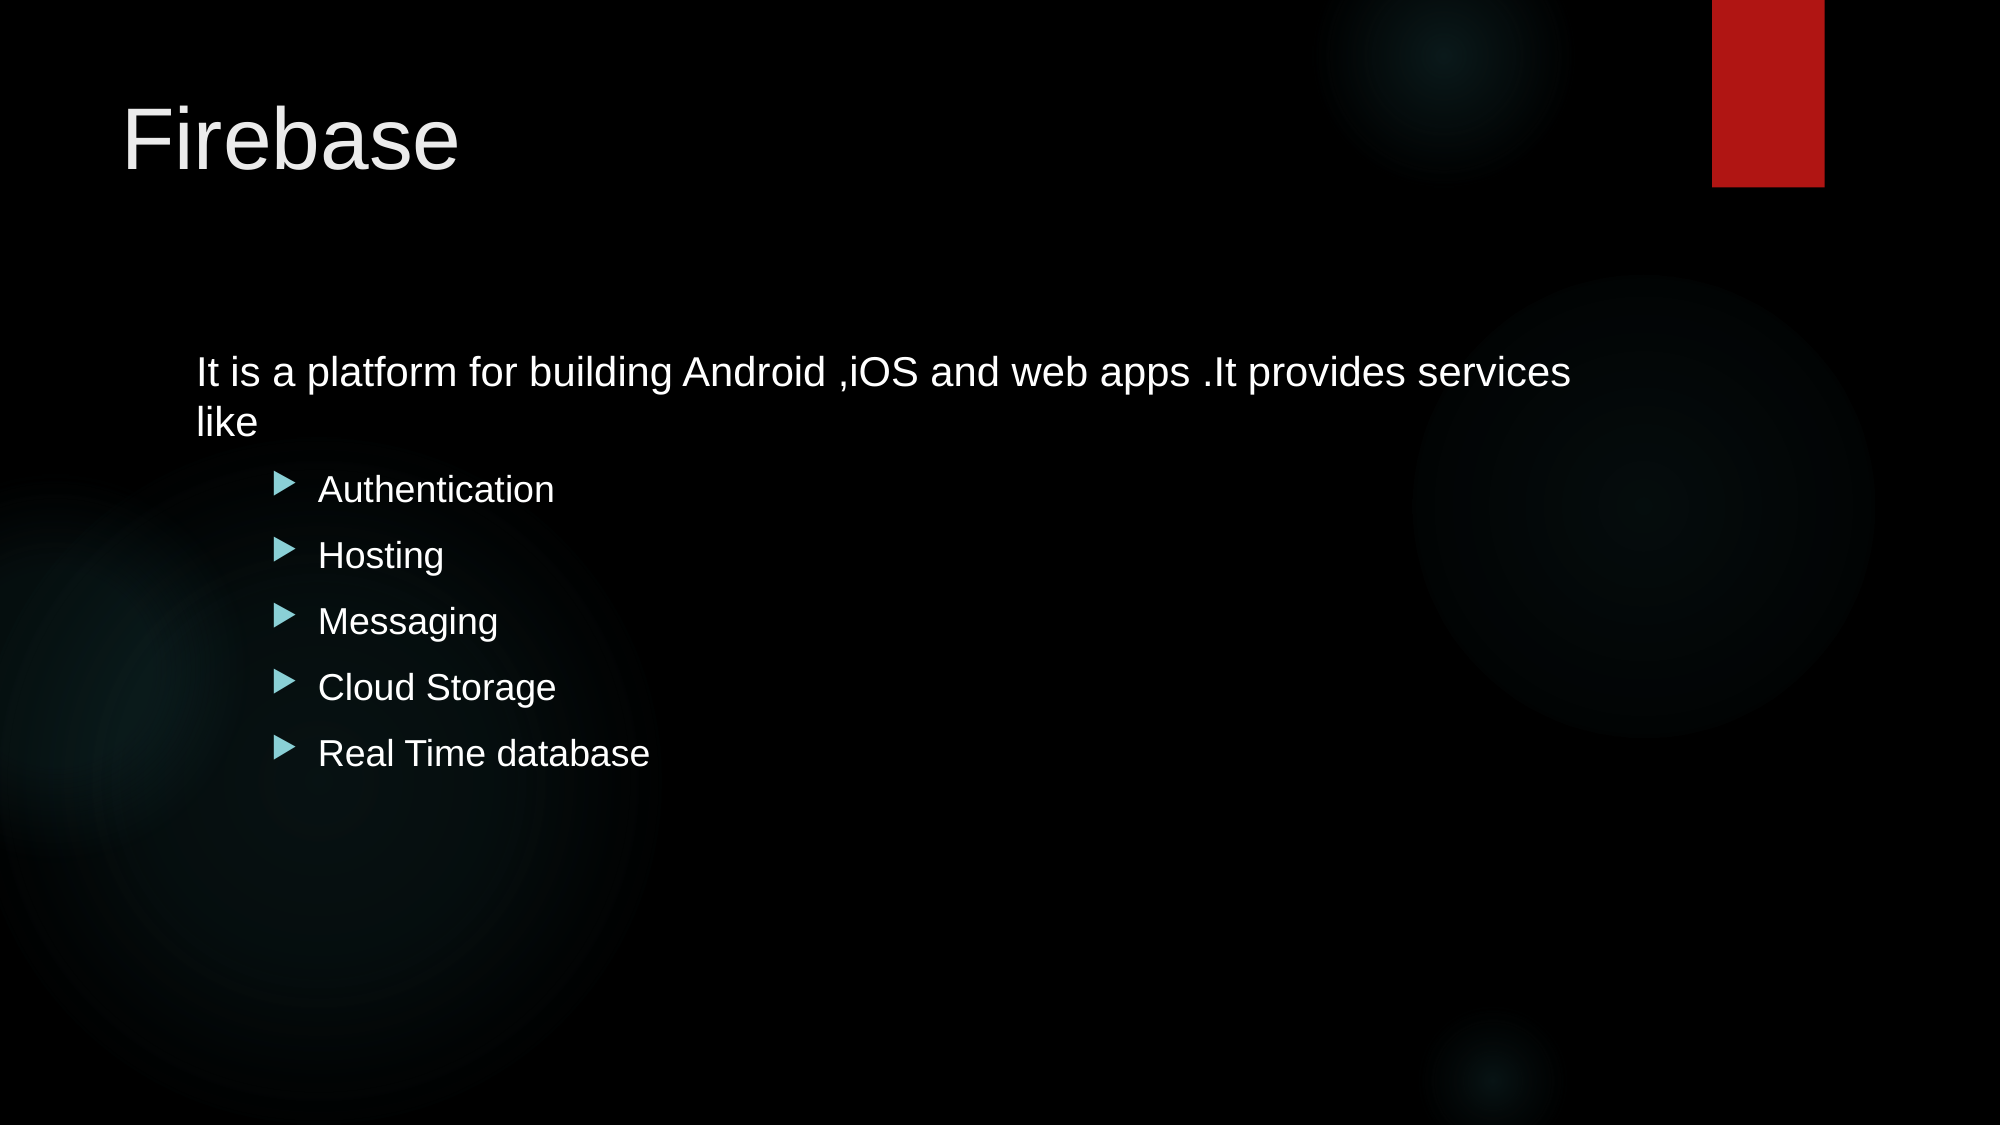

# Firebase
It is a platform for building Android ,iOS and web apps .It provides services like
Authentication
Hosting
Messaging
Cloud Storage
Real Time database